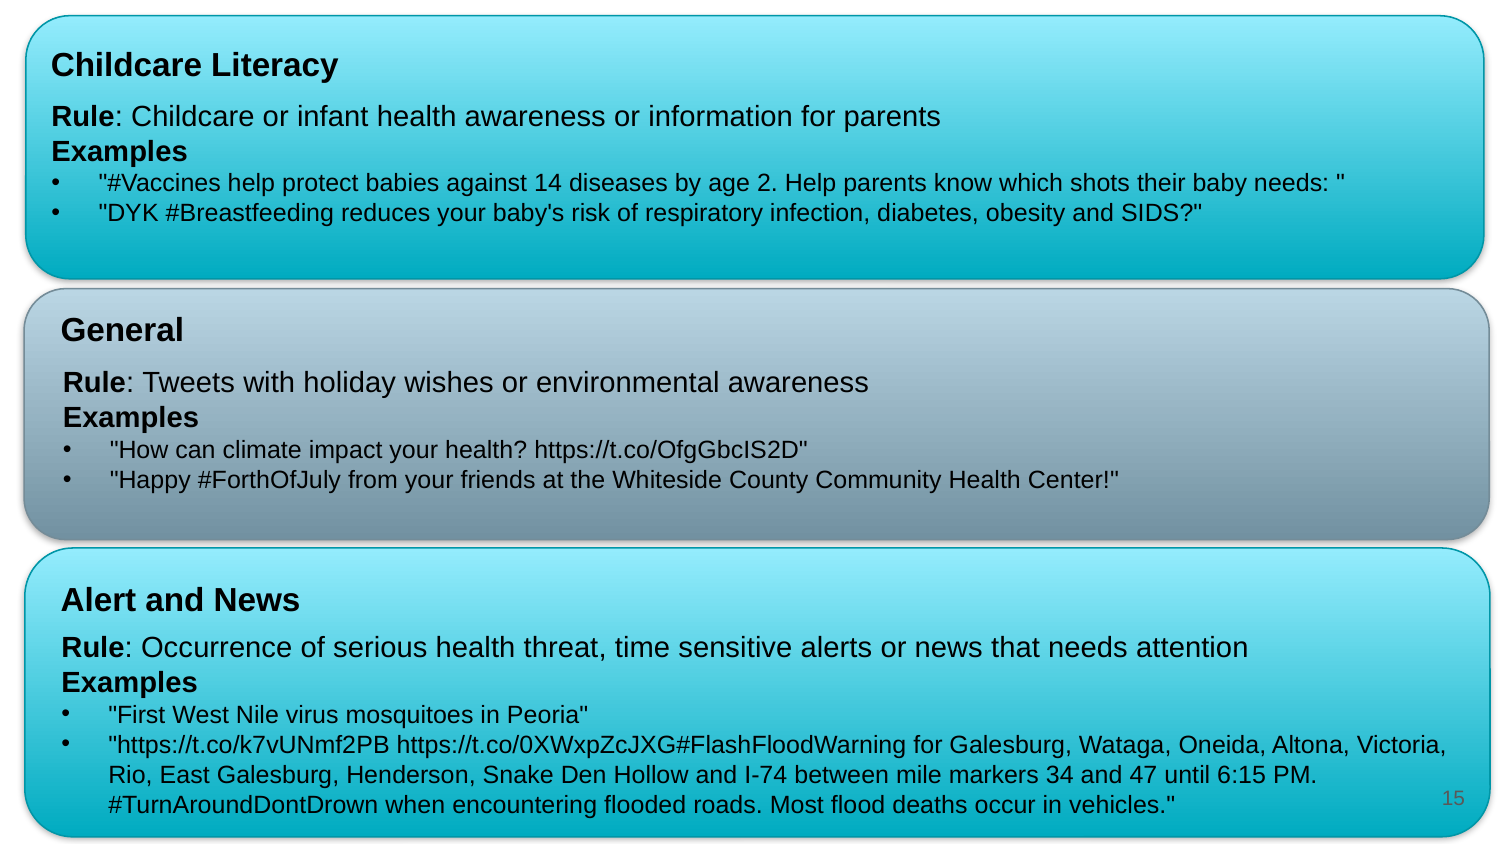

Childcare Literacy
Rule: Childcare or infant health awareness or information for parents
Examples
"#Vaccines help protect babies against 14 diseases by age 2. Help parents know which shots their baby needs: "
"DYK #Breastfeeding reduces your baby's risk of respiratory infection, diabetes, obesity and SIDS?"

General
Rule: Tweets with holiday wishes or environmental awareness
Examples
"How can climate impact your health? https://t.co/OfgGbcIS2D"
"Happy #ForthOfJuly from your friends at the Whiteside County Community Health Center!"

Alert and News
Rule: Occurrence of serious health threat, time sensitive alerts or news that needs attention
Examples
"First West Nile virus mosquitoes in Peoria"
"https://t.co/k7vUNmf2PB https://t.co/0XWxpZcJXG#FlashFloodWarning for Galesburg, Wataga, Oneida, Altona, Victoria, Rio, East Galesburg, Henderson, Snake Den Hollow and I-74 between mile markers 34 and 47 until 6:15 PM. #TurnAroundDontDrown when encountering flooded roads. Most flood deaths occur in vehicles."

15